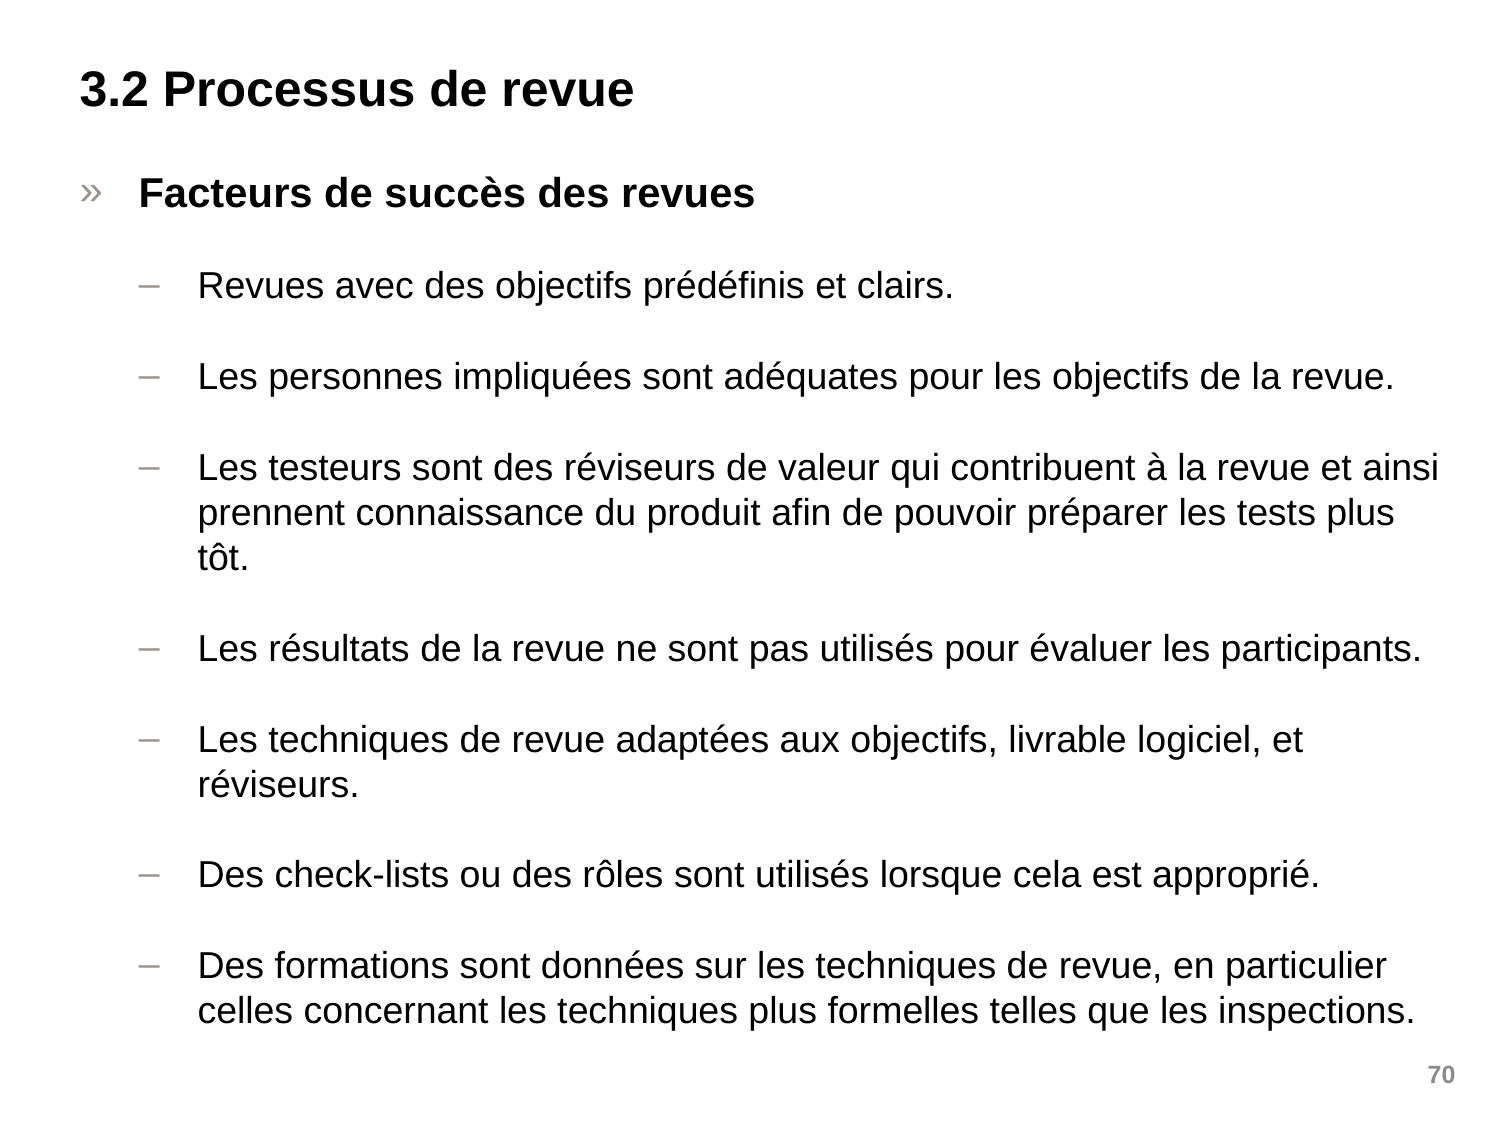

# 3.2 Processus de revue
Facteurs de succès des revues
Revues avec des objectifs prédéfinis et clairs.
Les personnes impliquées sont adéquates pour les objectifs de la revue.
Les testeurs sont des réviseurs de valeur qui contribuent à la revue et ainsi prennent connaissance du produit afin de pouvoir préparer les tests plus tôt.
Les résultats de la revue ne sont pas utilisés pour évaluer les participants.
Les techniques de revue adaptées aux objectifs, livrable logiciel, et réviseurs.
Des check-lists ou des rôles sont utilisés lorsque cela est approprié.
Des formations sont données sur les techniques de revue, en particulier celles concernant les techniques plus formelles telles que les inspections.
70